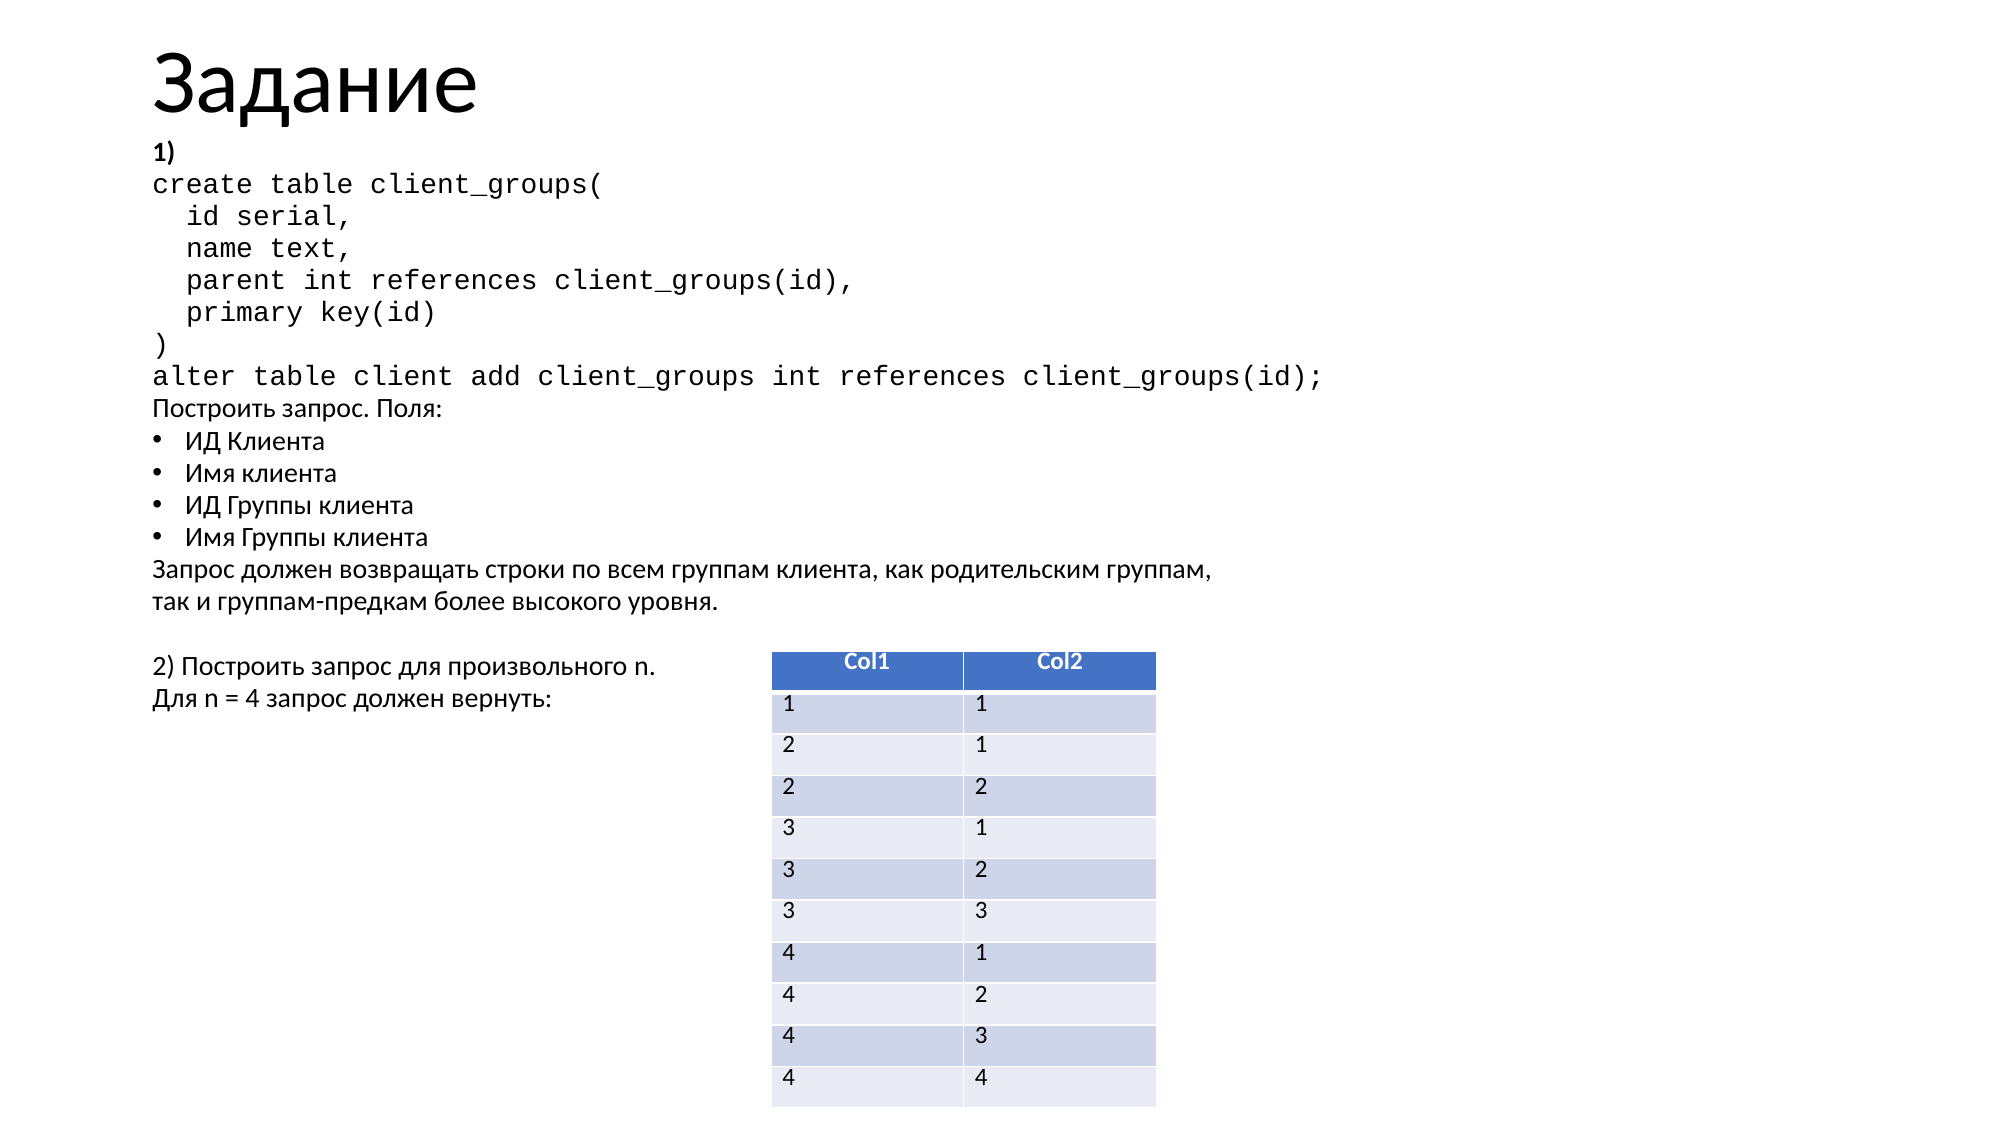

# Задание
1)
create table client_groups(
  id serial,
  name text,
  parent int references client_groups(id),
  primary key(id)
)
alter table client add client_groups int references client_groups(id);
Построить запрос. Поля:
ИД Клиента
Имя клиента
ИД Группы клиента
Имя Группы клиента
Запрос должен возвращать строки по всем группам клиента, как родительским группам,
так и группам-предкам более высокого уровня.

2) Построить запрос для произвольного n.
Для n = 4 запрос должен вернуть:
| Col1 | Col2 |
| --- | --- |
| 1 | 1 |
| 2 | 1 |
| 2 | 2 |
| 3 | 1 |
| 3 | 2 |
| 3 | 3 |
| 4 | 1 |
| 4 | 2 |
| 4 | 3 |
| 4 | 4 |